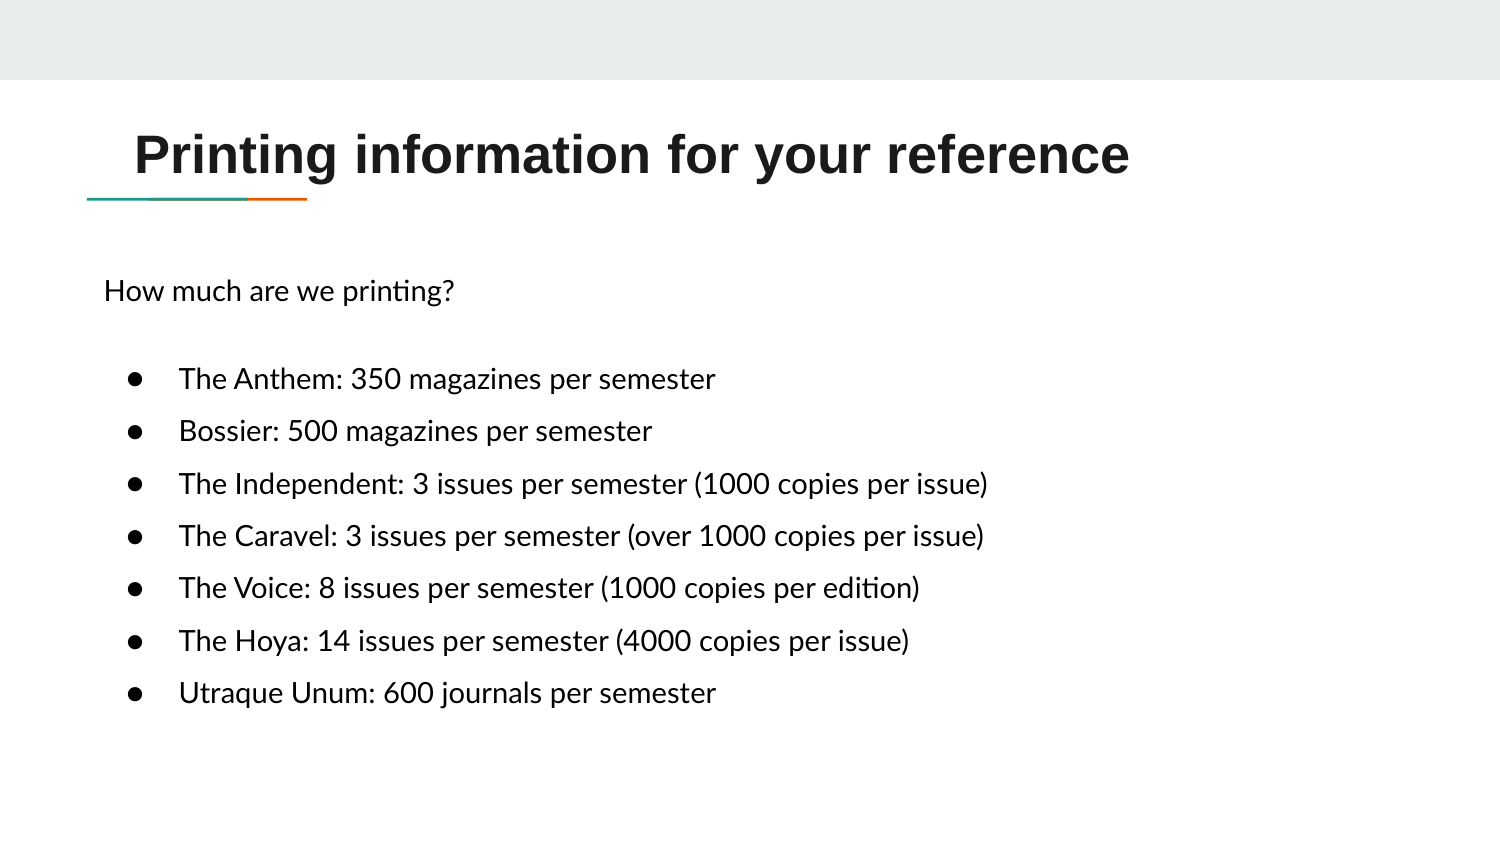

# Printing information for your reference
How much are we printing?

The Anthem: 350 magazines per semester
Bossier: 500 magazines per semester
The Independent: 3 issues per semester (1000 copies per issue)
The Caravel: 3 issues per semester (over 1000 copies per issue)
The Voice: 8 issues per semester (1000 copies per edition)
The Hoya: 14 issues per semester (4000 copies per issue)
Utraque Unum: 600 journals per semester